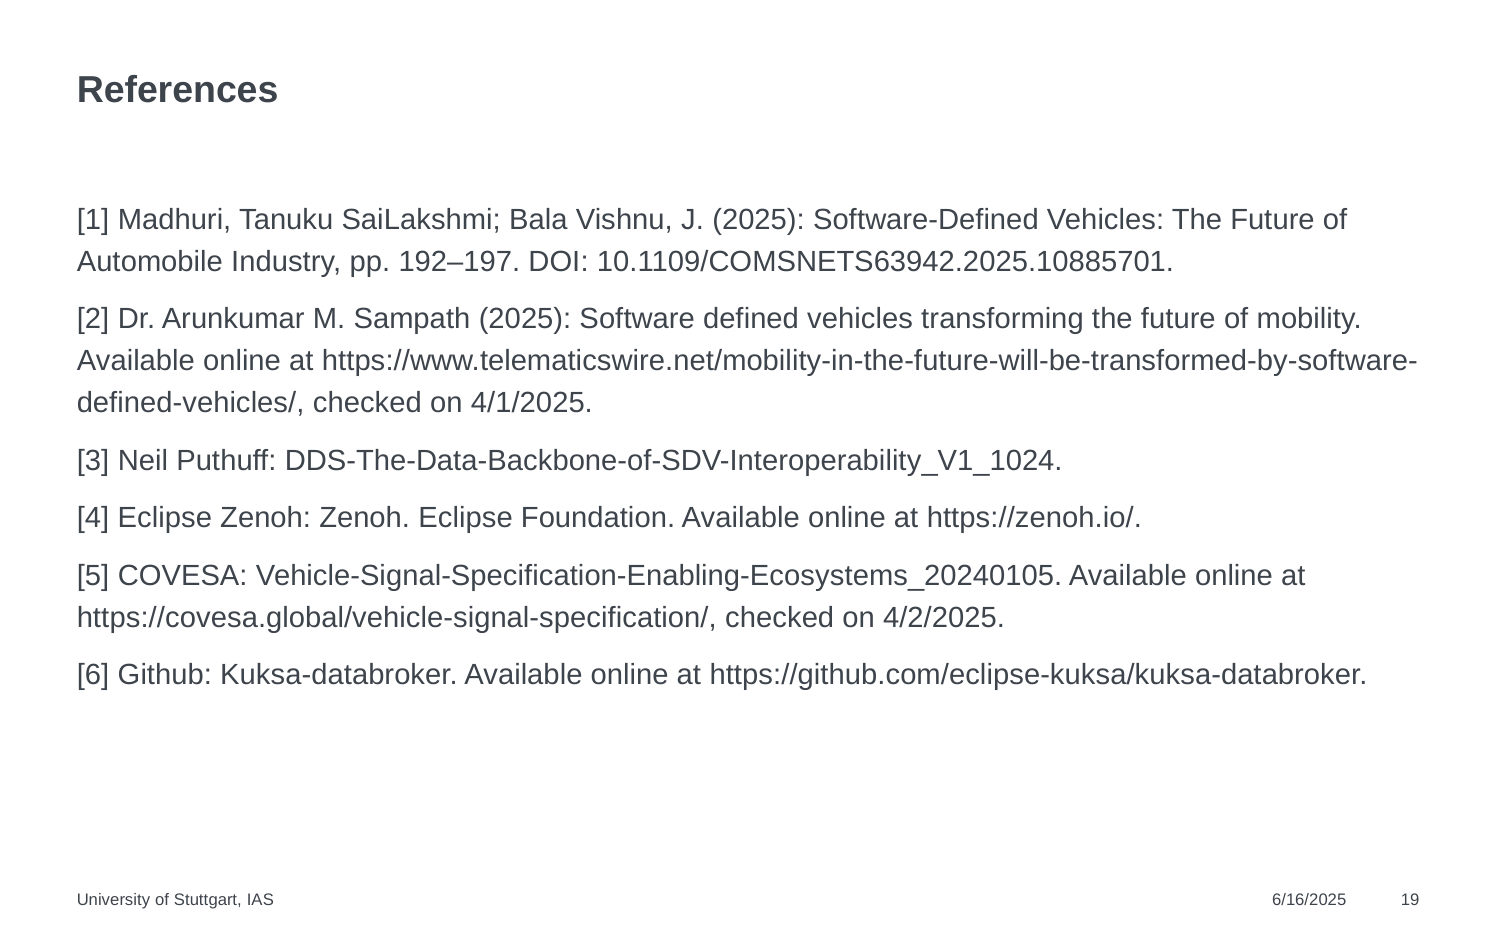

# References

[1] Madhuri, Tanuku SaiLakshmi; Bala Vishnu, J. (2025): Software-Defined Vehicles: The Future of Automobile Industry, pp. 192–197. DOI: 10.1109/COMSNETS63942.2025.10885701.
[2] Dr. Arunkumar M. Sampath (2025): Software defined vehicles transforming the future of mobility. Available online at https://www.telematicswire.net/mobility-in-the-future-will-be-transformed-by-software-defined-vehicles/, checked on 4/1/2025.
[3] Neil Puthuff: DDS-The-Data-Backbone-of-SDV-Interoperability_V1_1024.
[4] Eclipse Zenoh: Zenoh. Eclipse Foundation. Available online at https://zenoh.io/.
[5] COVESA: Vehicle-Signal-Specification-Enabling-Ecosystems_20240105. Available online at https://covesa.global/vehicle-signal-specification/, checked on 4/2/2025.
[6] Github: Kuksa-databroker. Available online at https://github.com/eclipse-kuksa/kuksa-databroker.
University of Stuttgart, IAS
6/16/2025
19